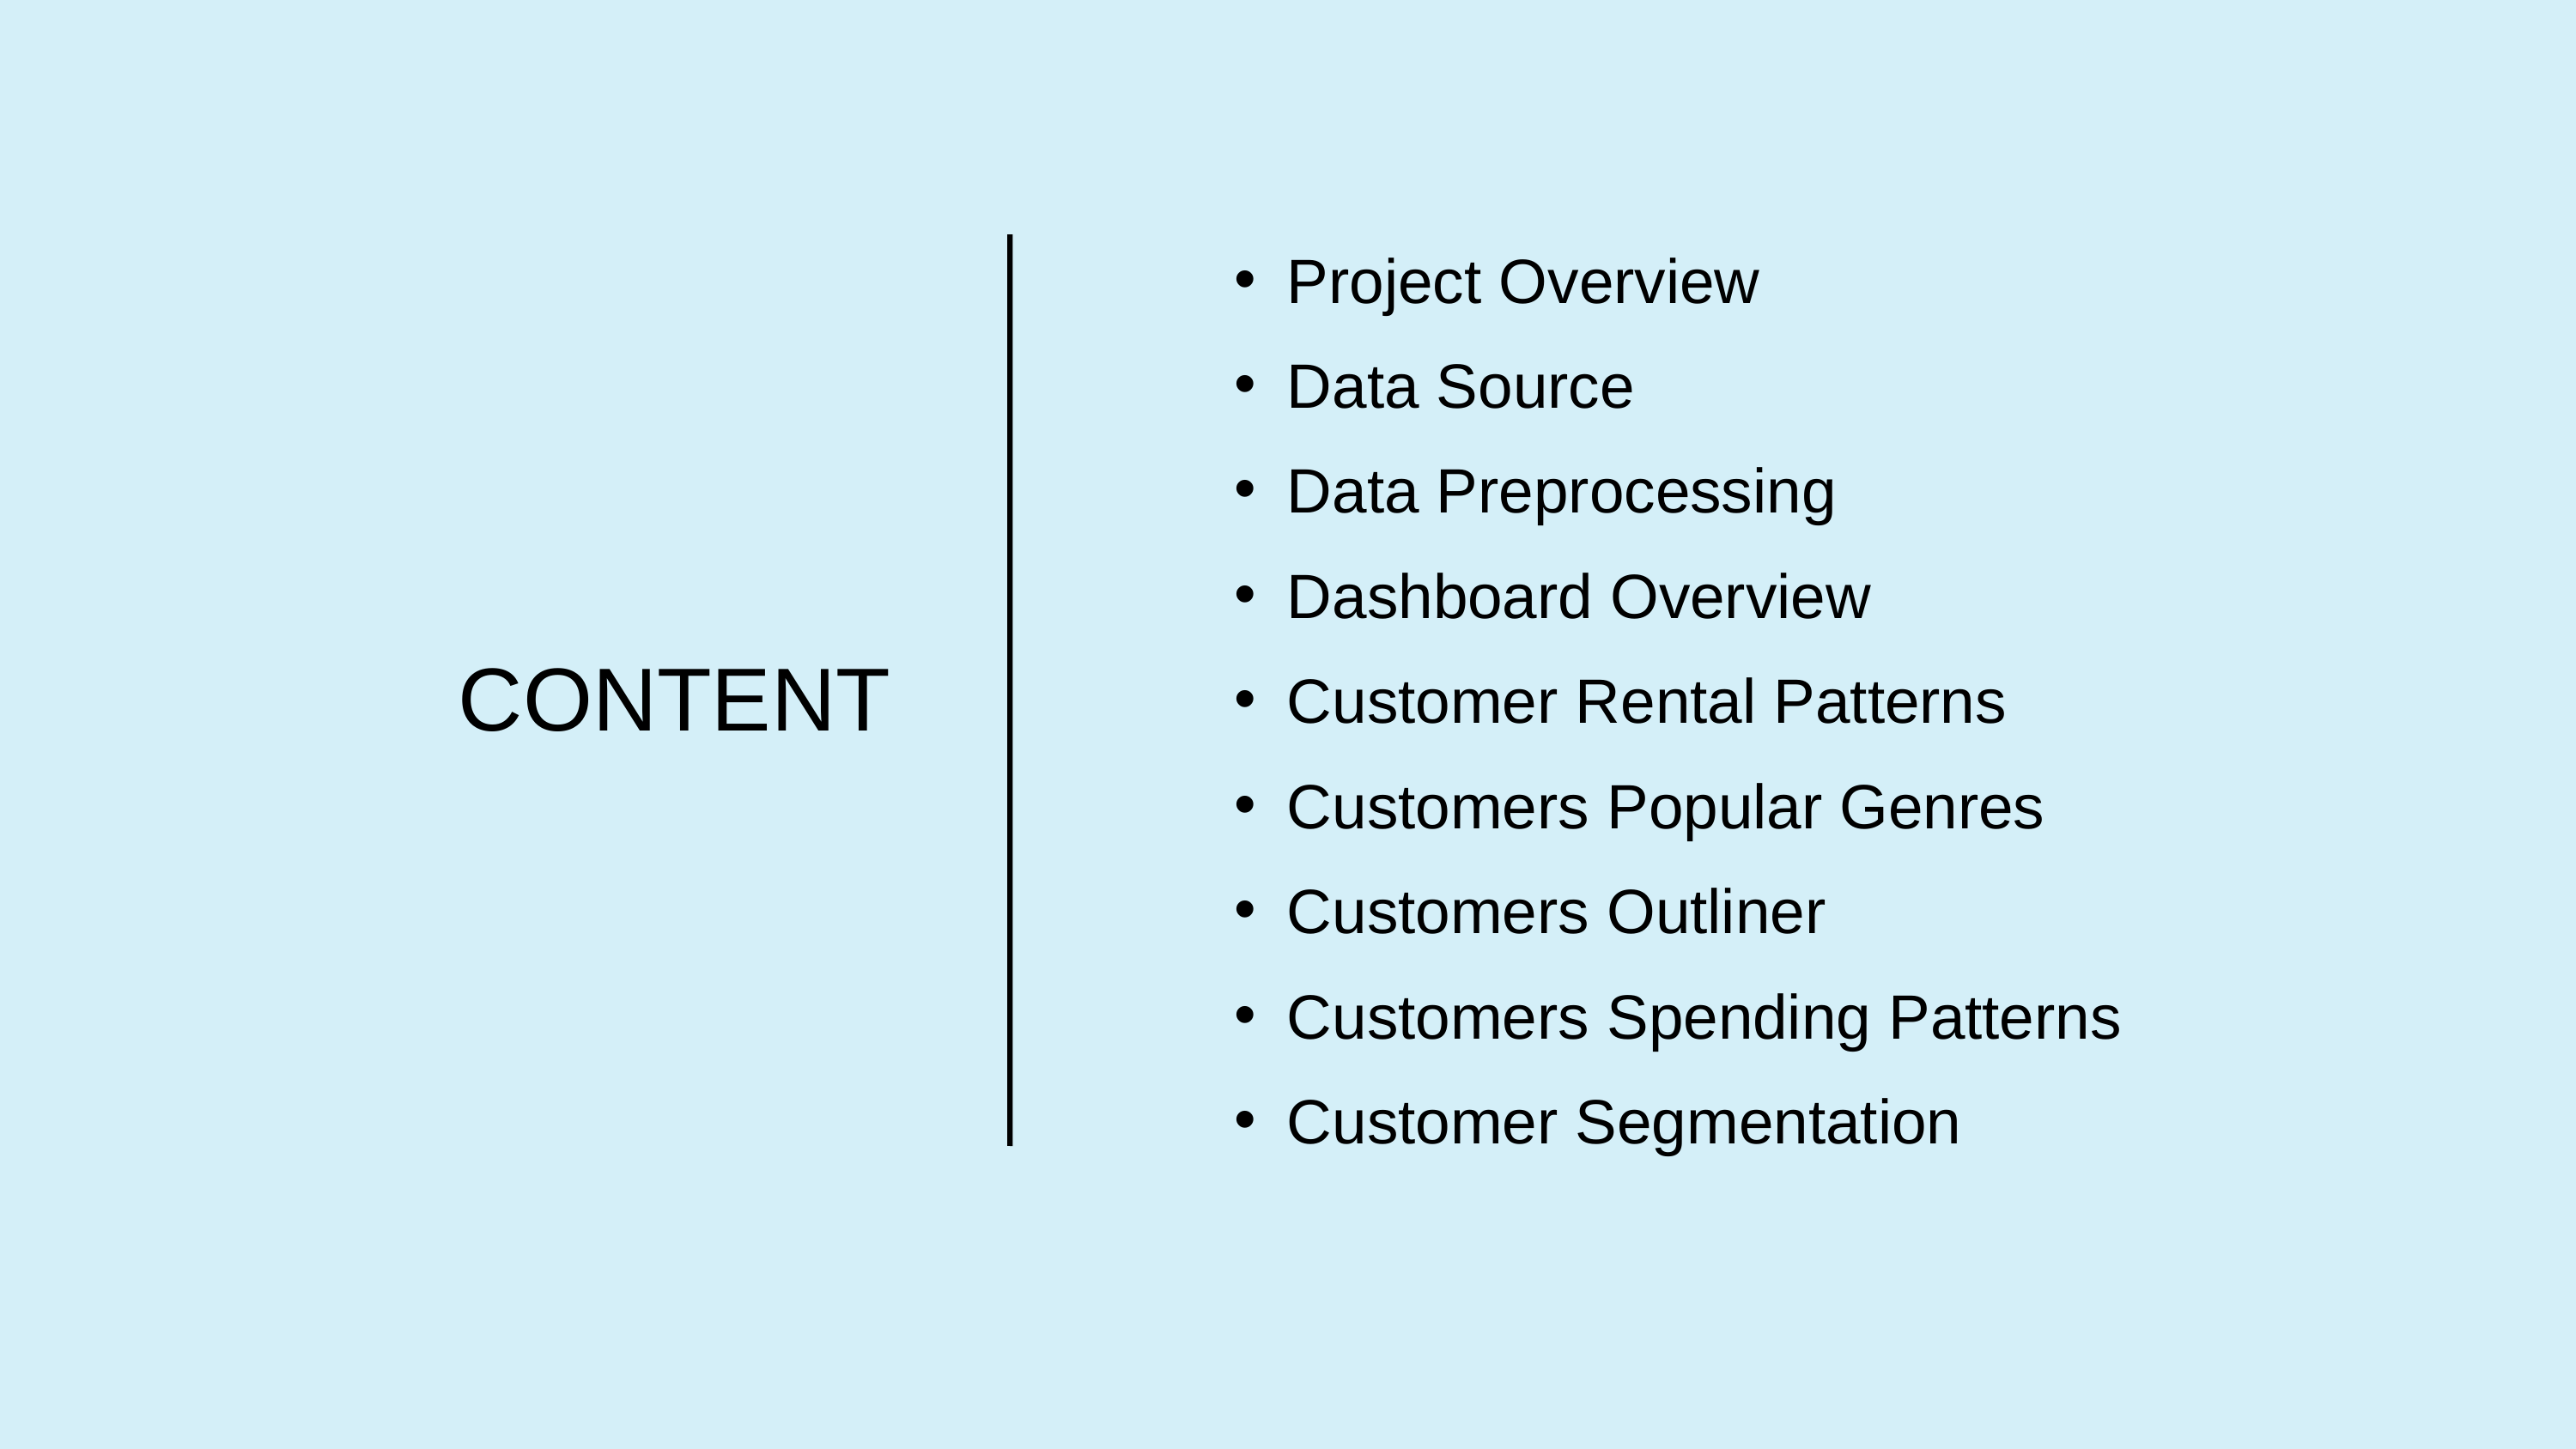

Project Overview
Data Source
Data Preprocessing
Dashboard Overview
Customer Rental Patterns
Customers Popular Genres
Customers Outliner
Customers Spending Patterns
Customer Segmentation

CONTENT